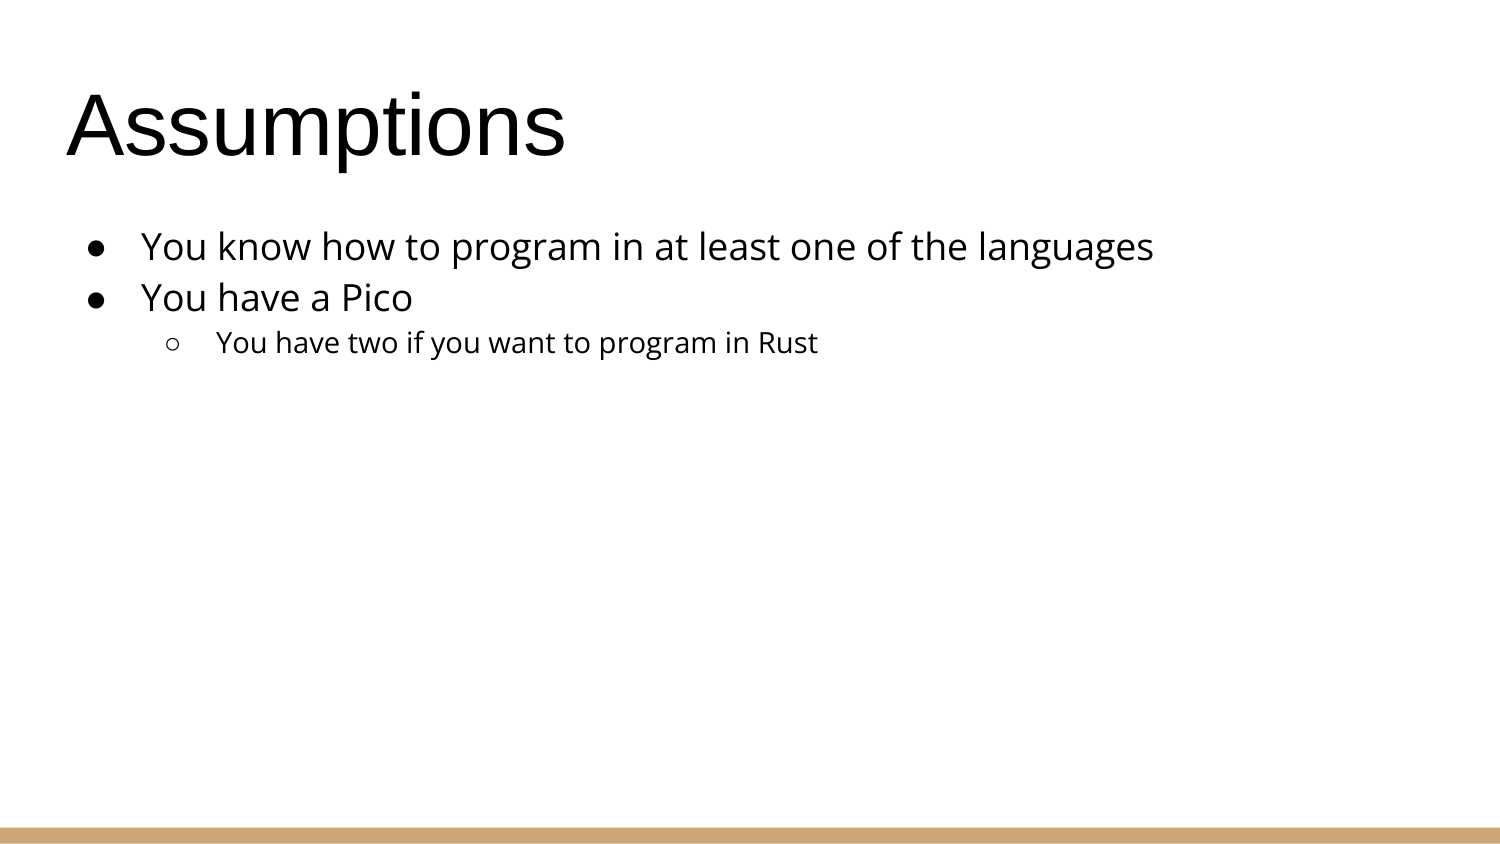

# Assumptions
You know how to program in at least one of the languages
You have a Pico
You have two if you want to program in Rust